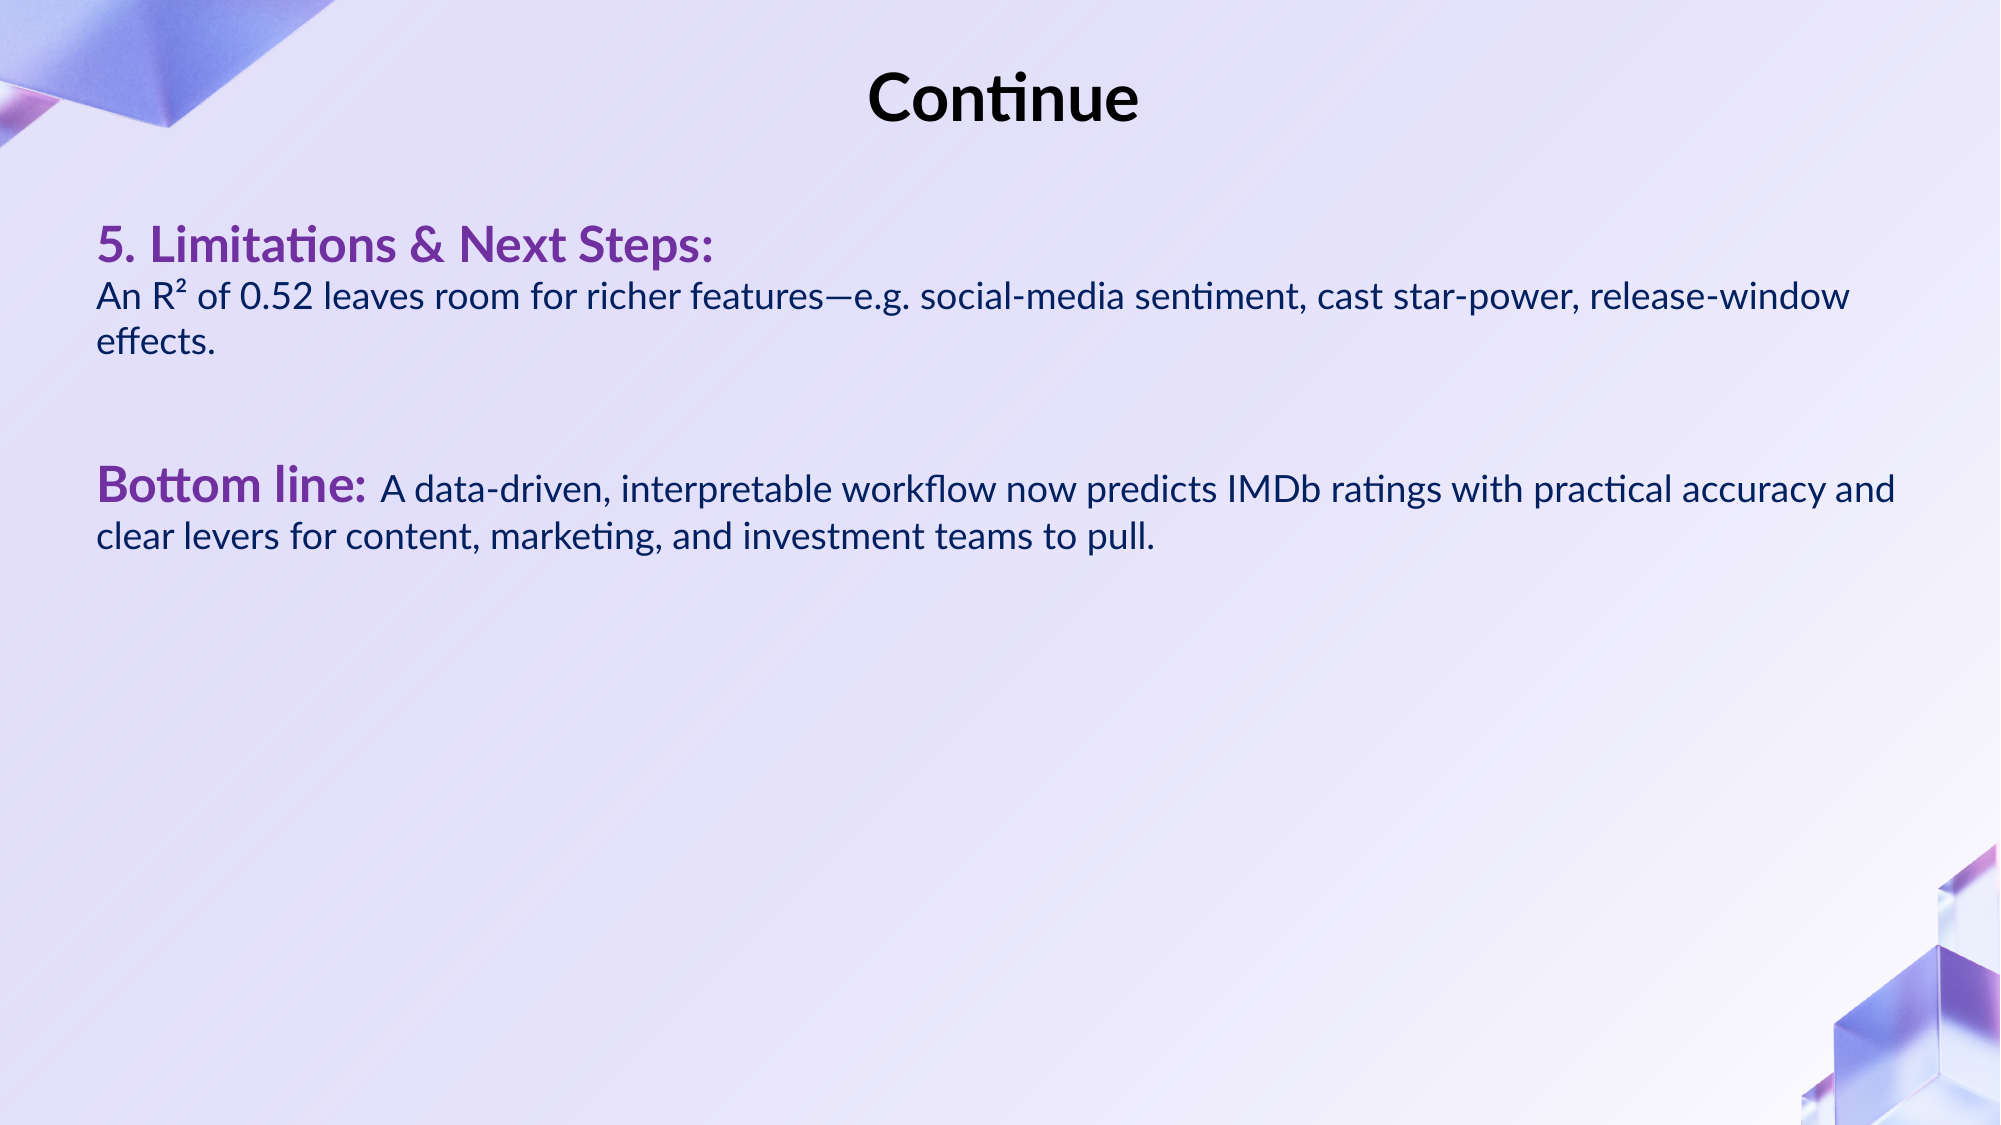

Continue
5. Limitations & Next Steps:
An R² of 0.52 leaves room for richer features—e.g. social-media sentiment, cast star-power, release-window effects.

Bottom line: A data-driven, interpretable workflow now predicts IMDb ratings with practical accuracy and clear levers for content, marketing, and investment teams to pull.